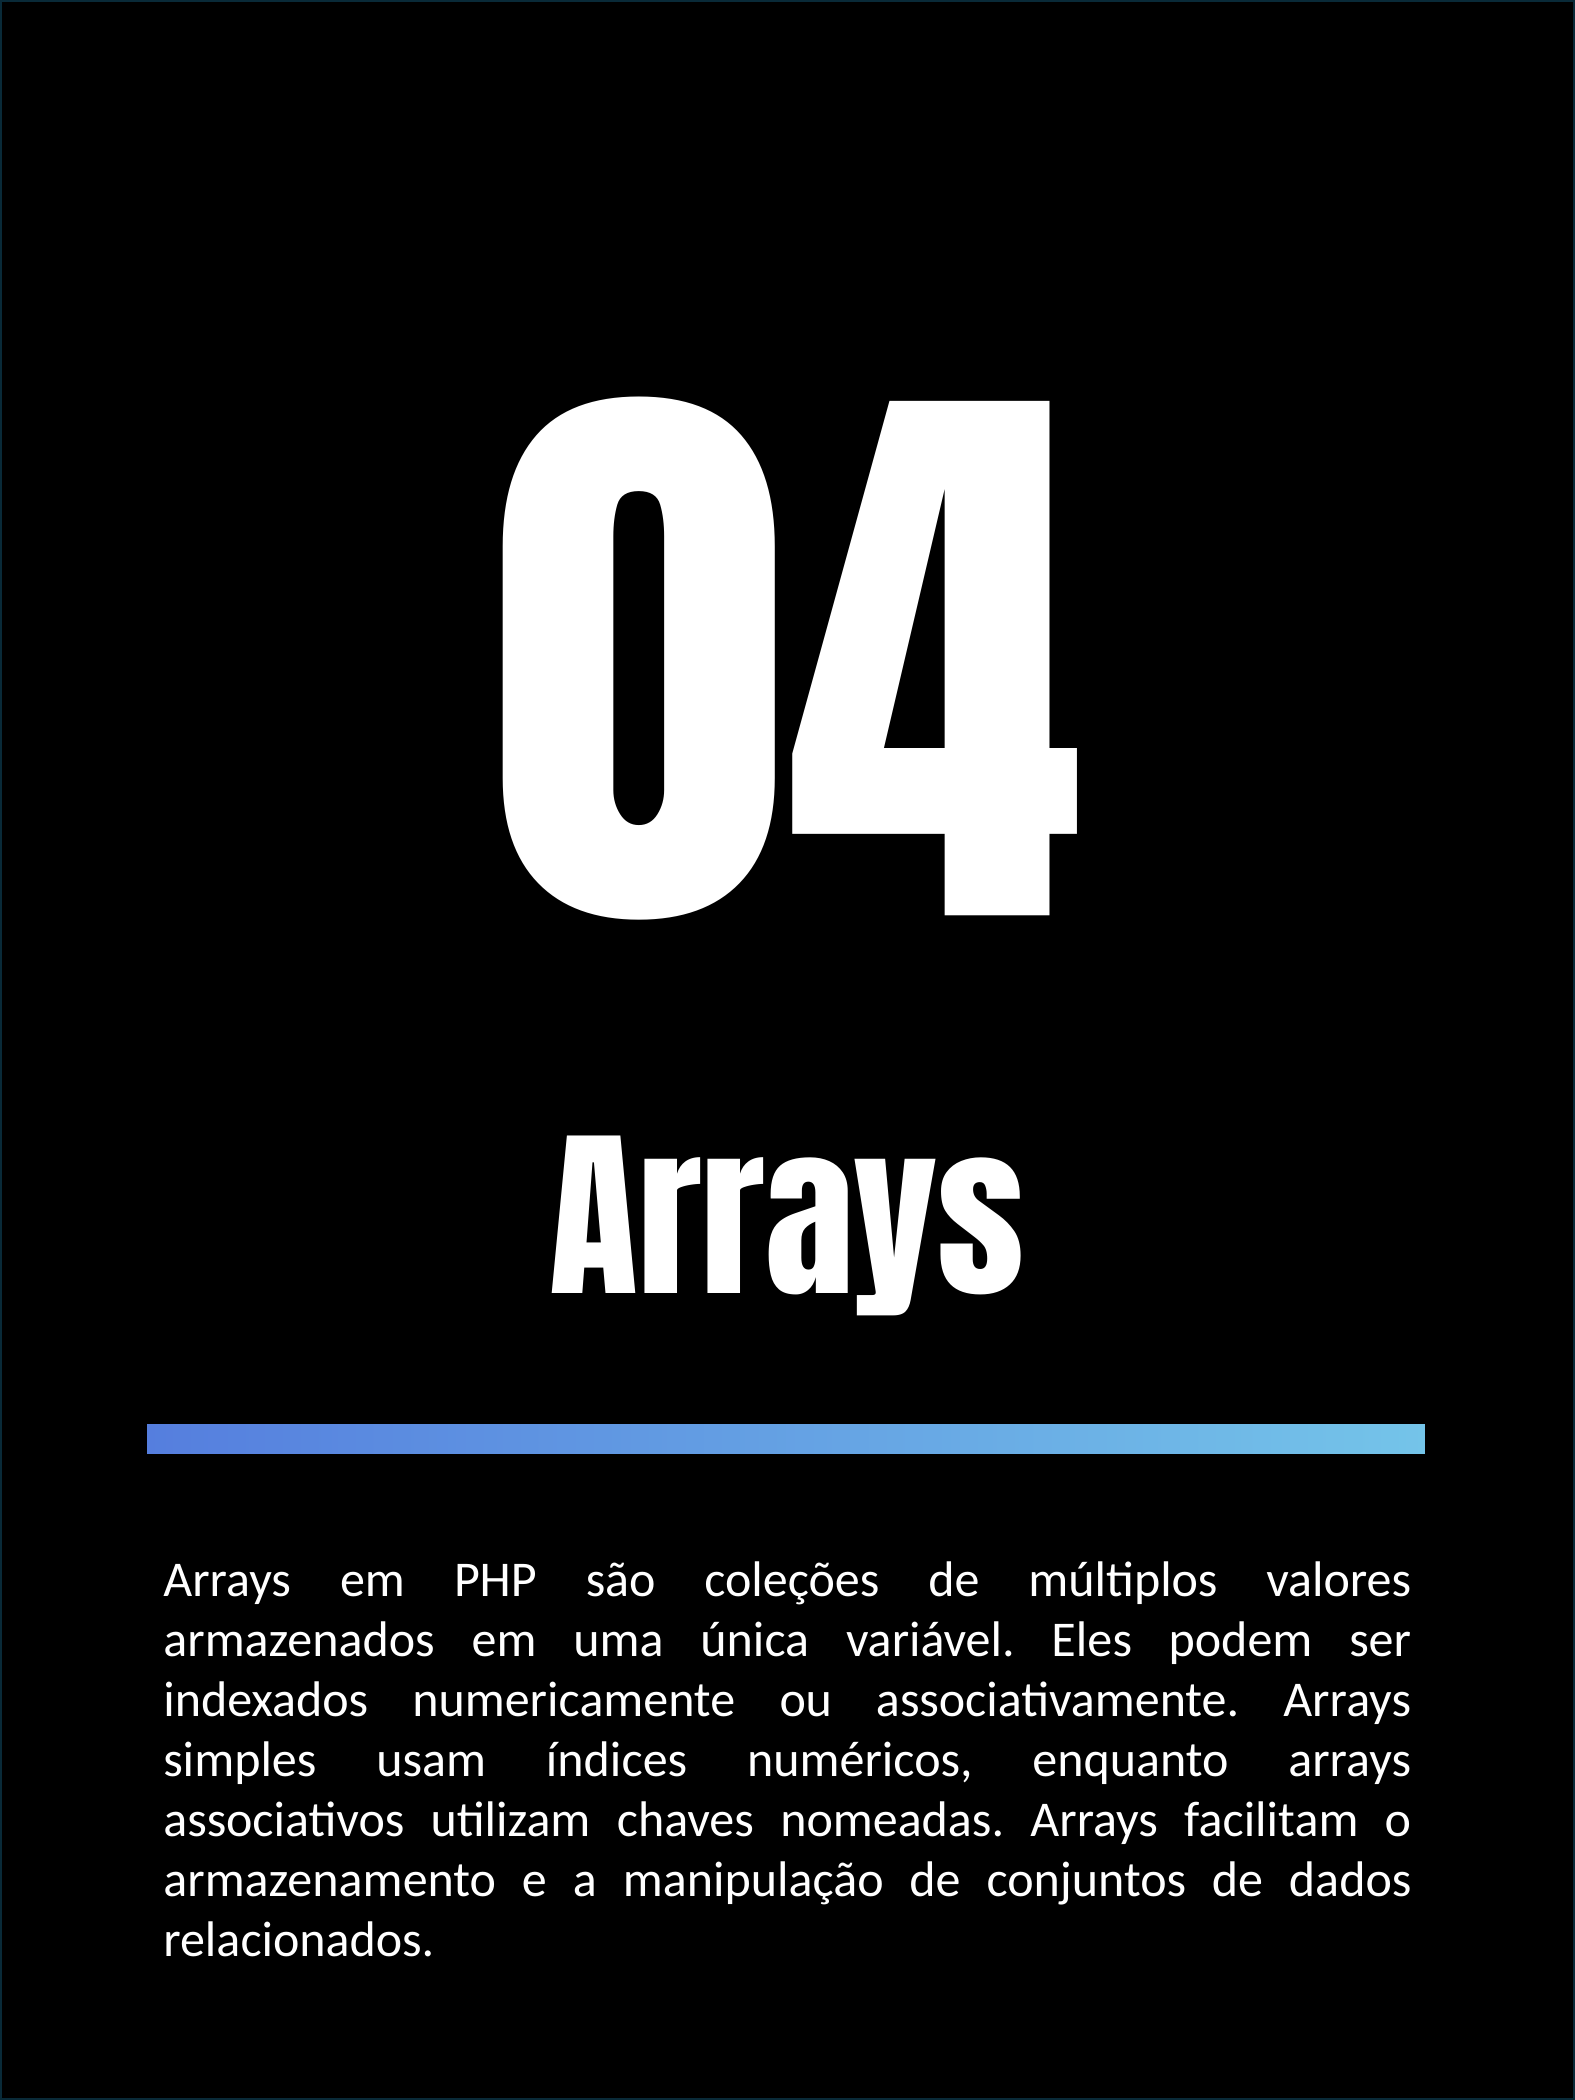

04
Arrays

Arrays em PHP são coleções de múltiplos valores armazenados em uma única variável. Eles podem ser indexados numericamente ou associativamente. Arrays simples usam índices numéricos, enquanto arrays associativos utilizam chaves nomeadas. Arrays facilitam o armazenamento e a manipulação de conjuntos de dados relacionados.
Hackeando o PHP - Luis Ramires
9